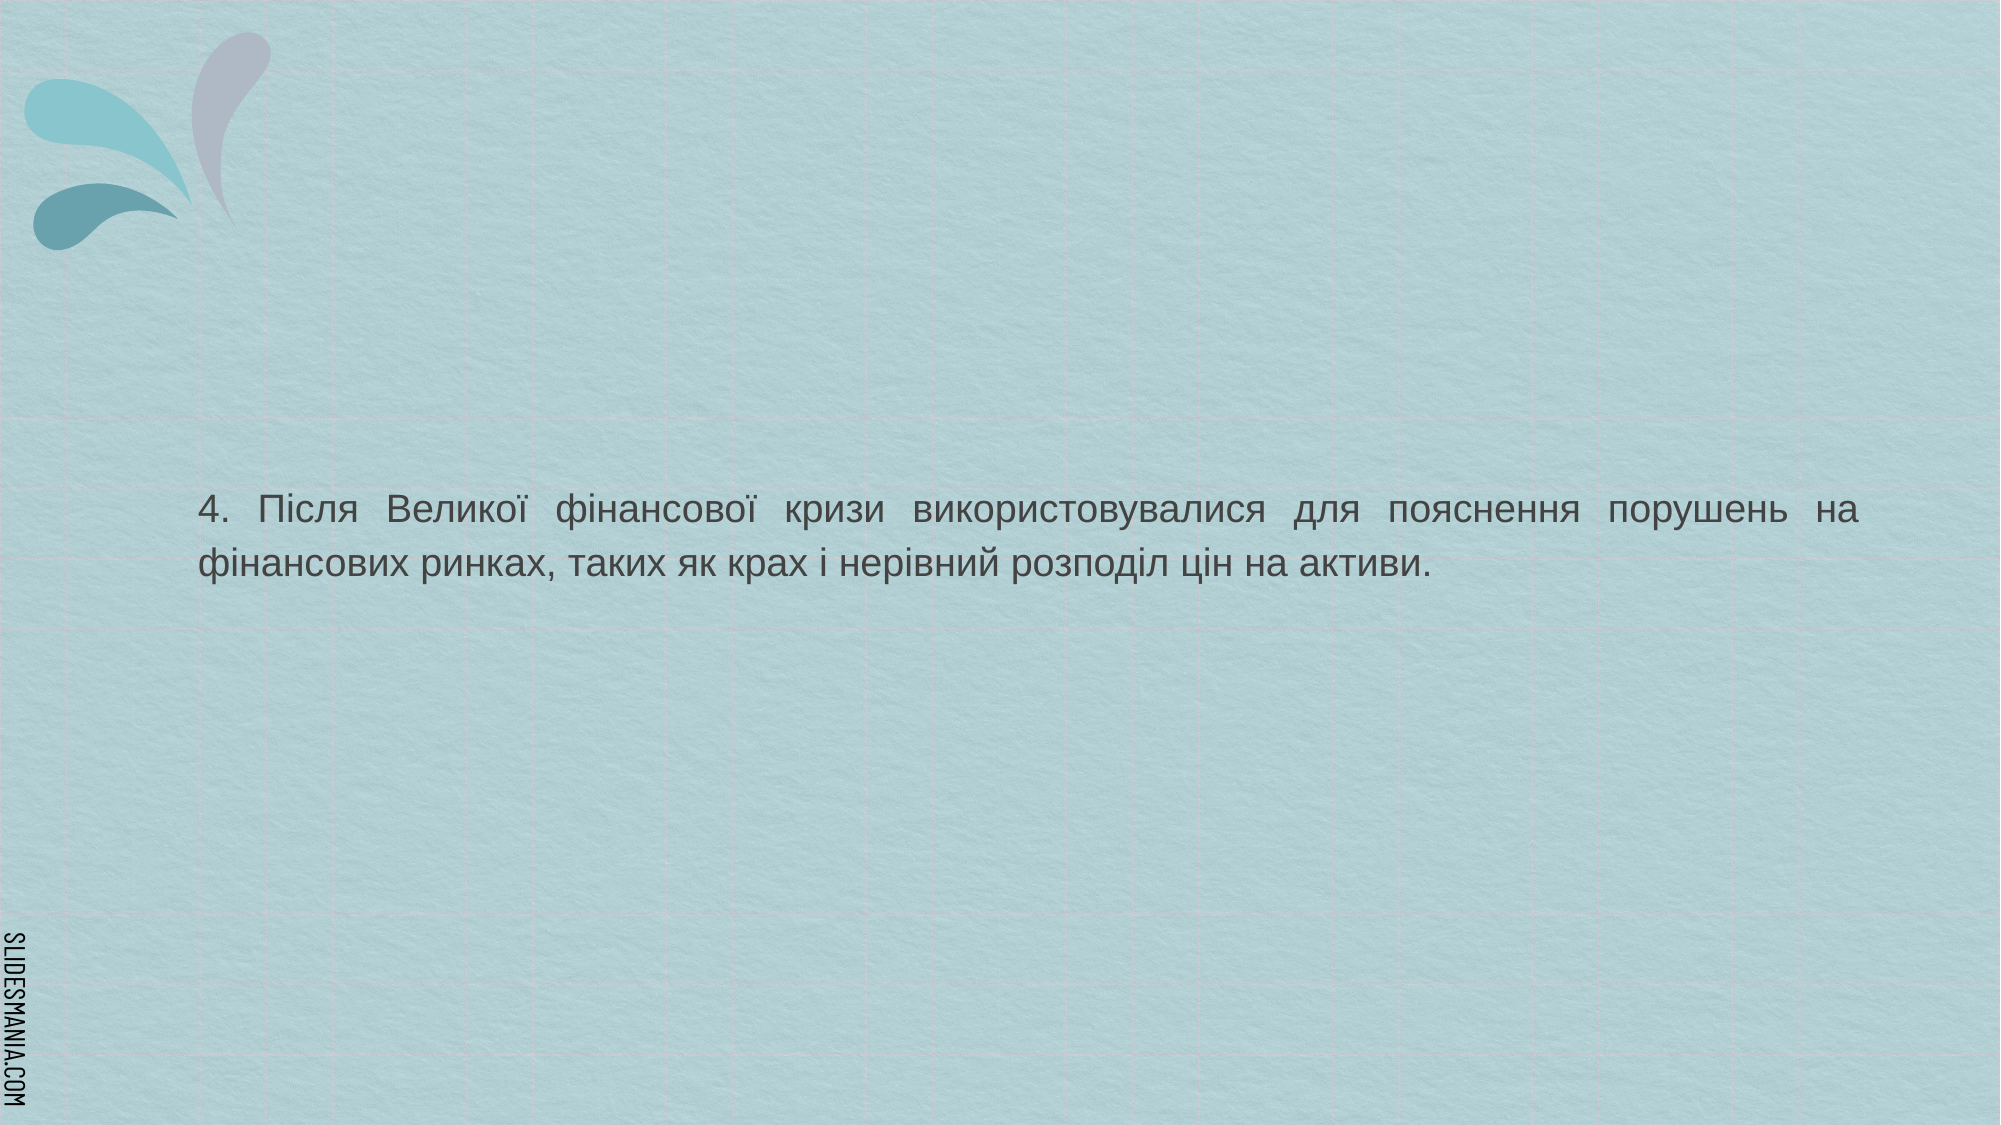

4. Після Великої фінансової кризи використовувалися для пояснення порушень на фінансових ринках, таких як крах і нерівний розподіл цін на активи.